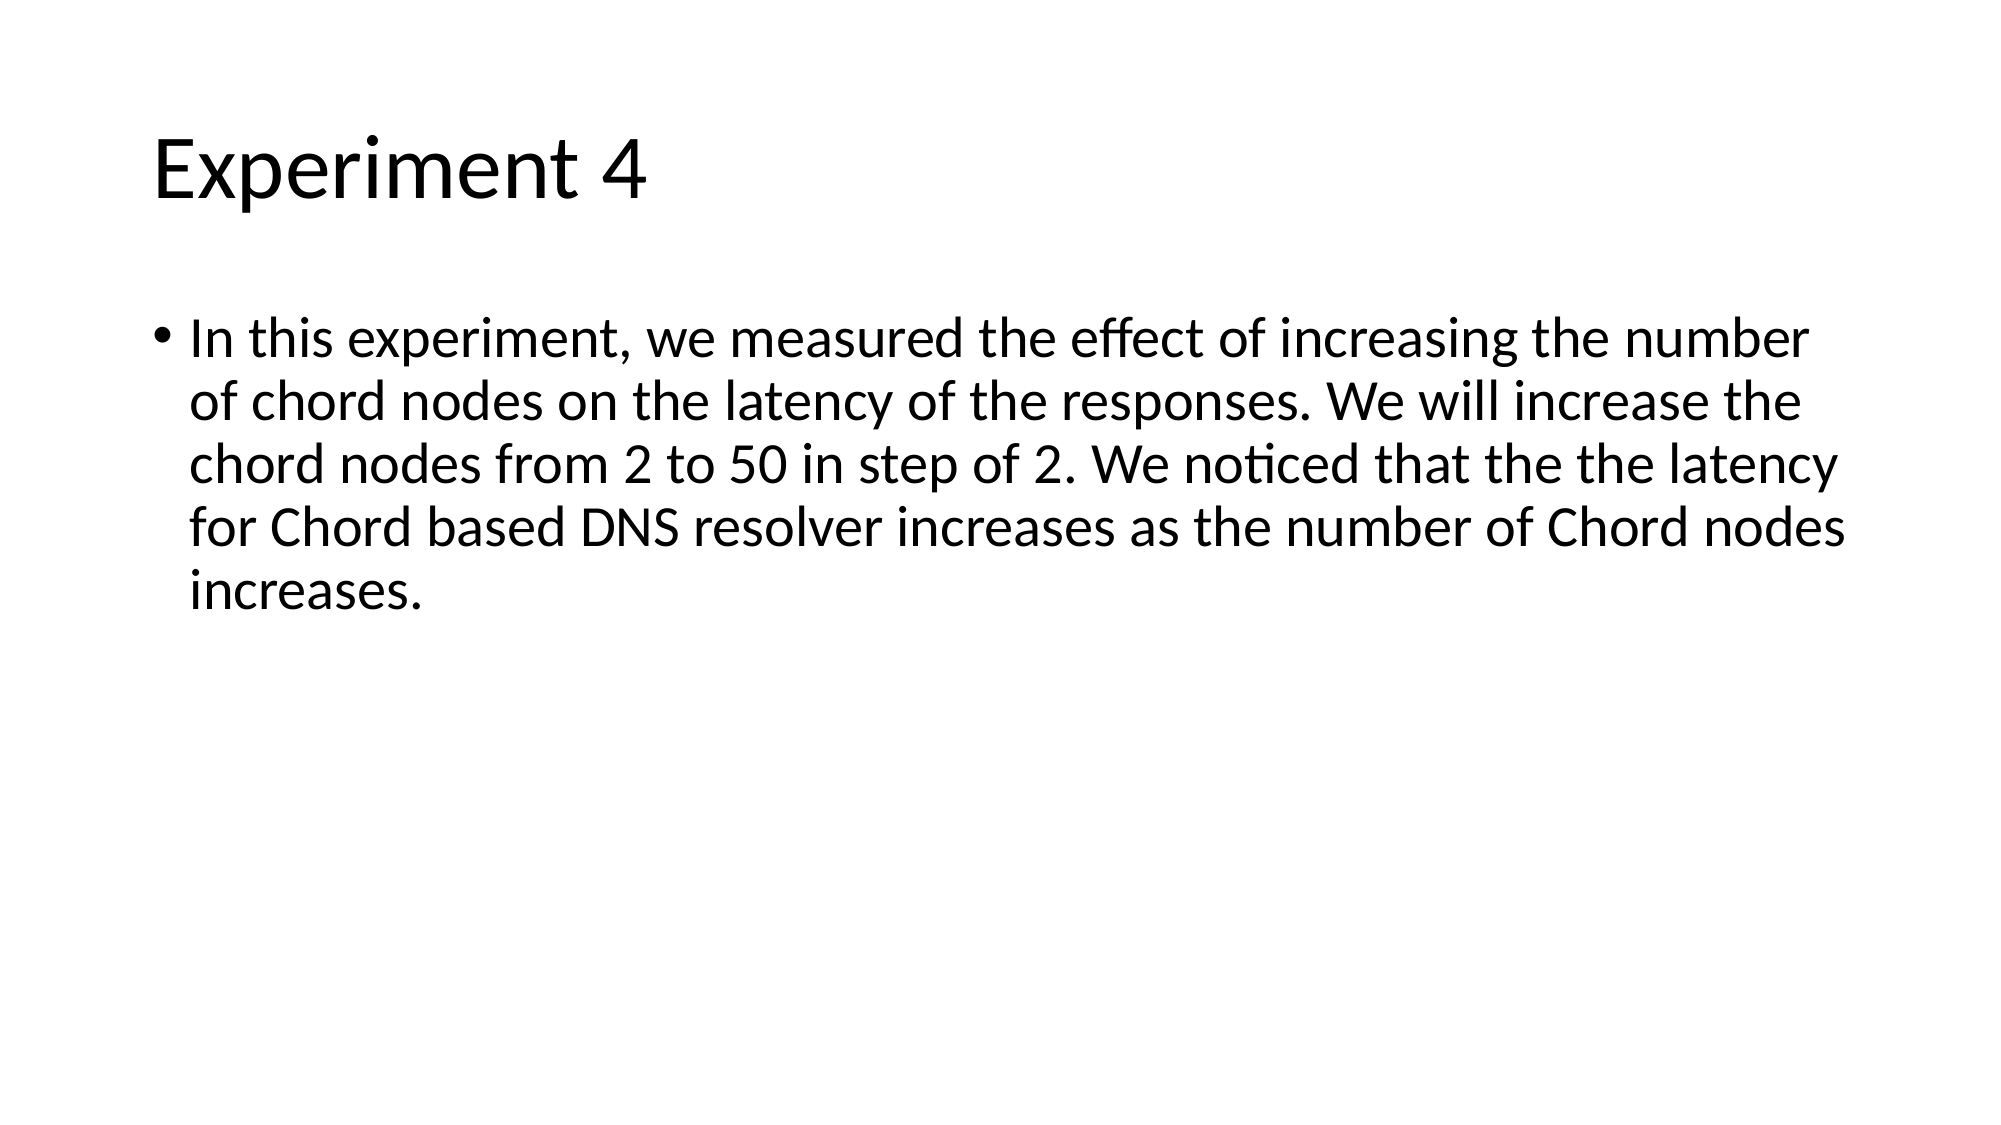

# Experiment 4
In this experiment, we measured the effect of increasing the number of chord nodes on the latency of the responses. We will increase the chord nodes from 2 to 50 in step of 2. We noticed that the the latency for Chord based DNS resolver increases as the number of Chord nodes increases.